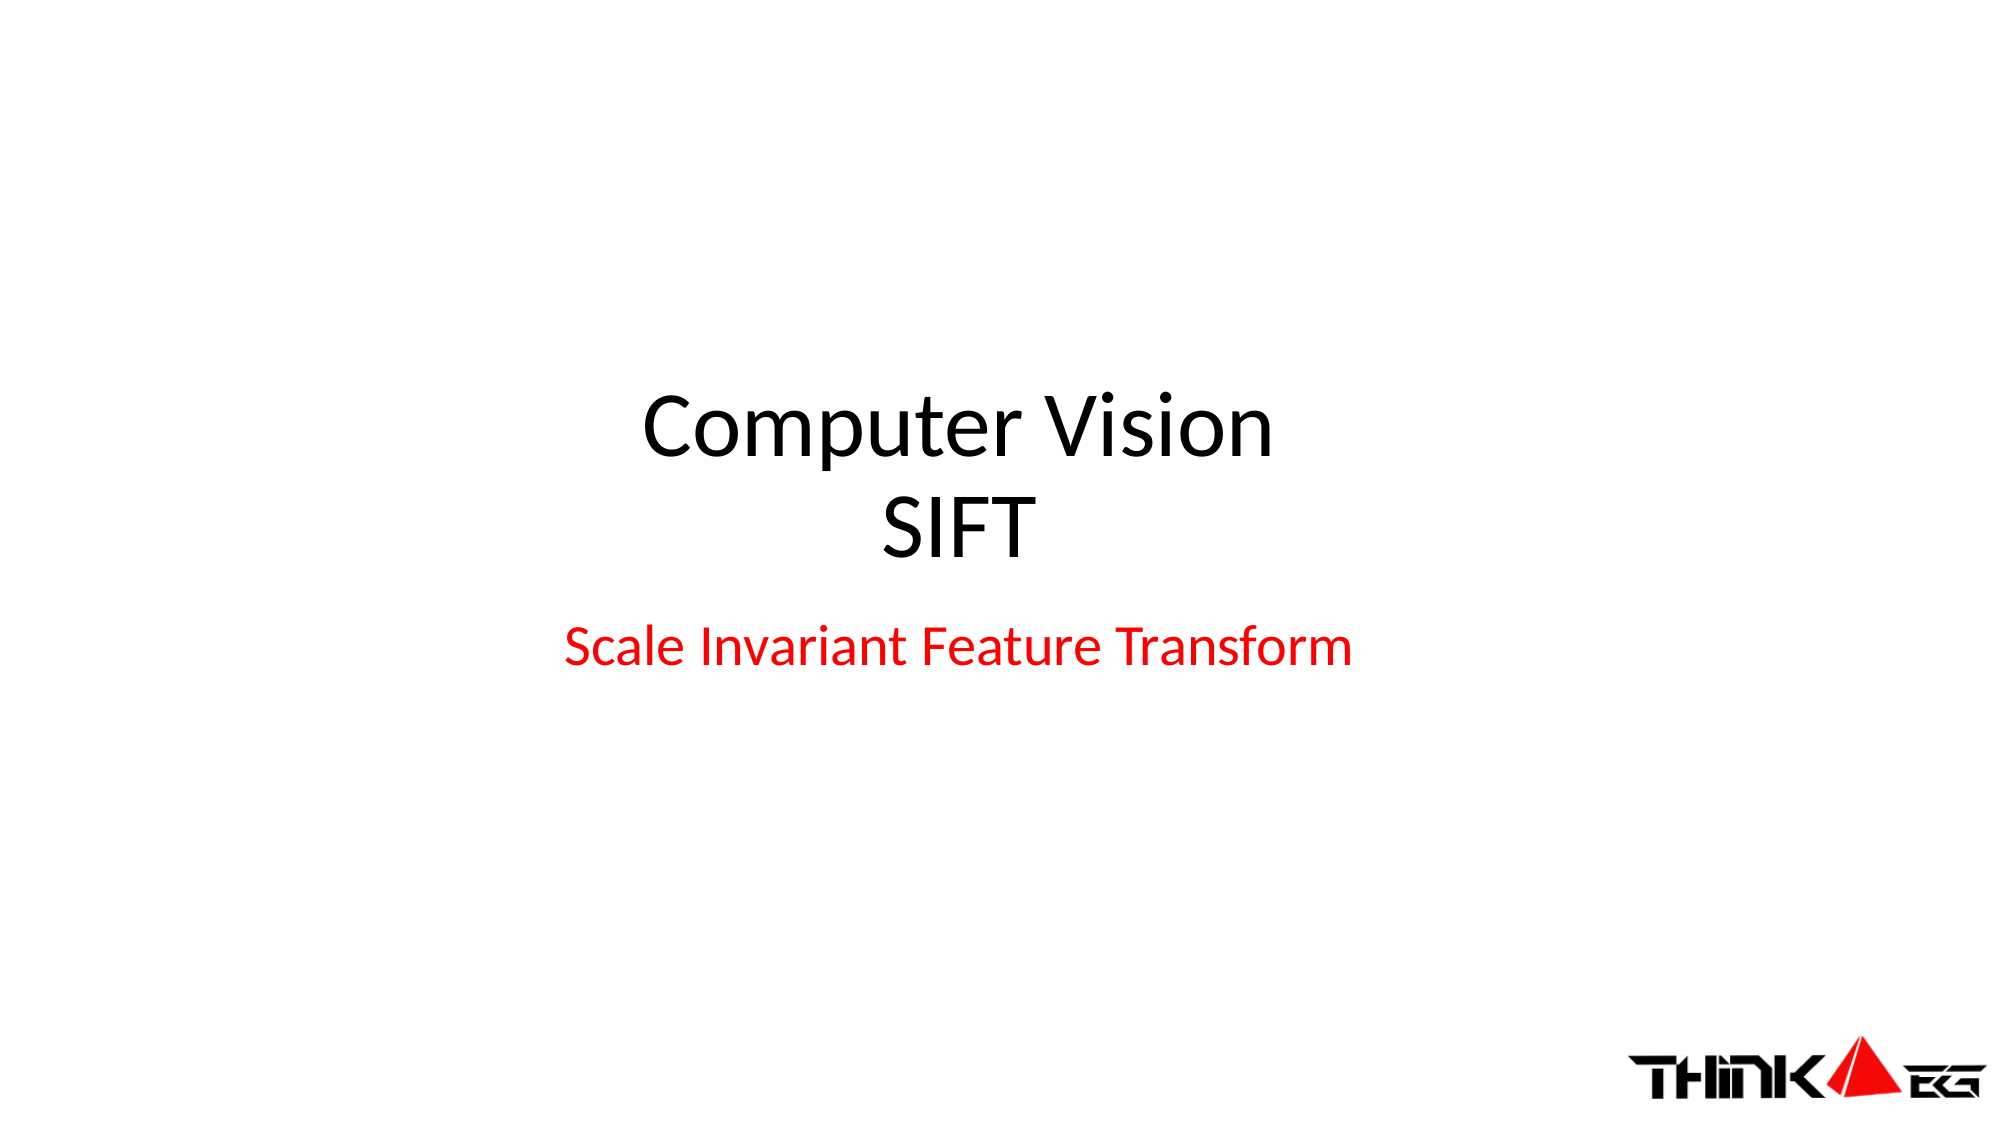

# Computer Vision SIFT
Scale Invariant Feature Transform